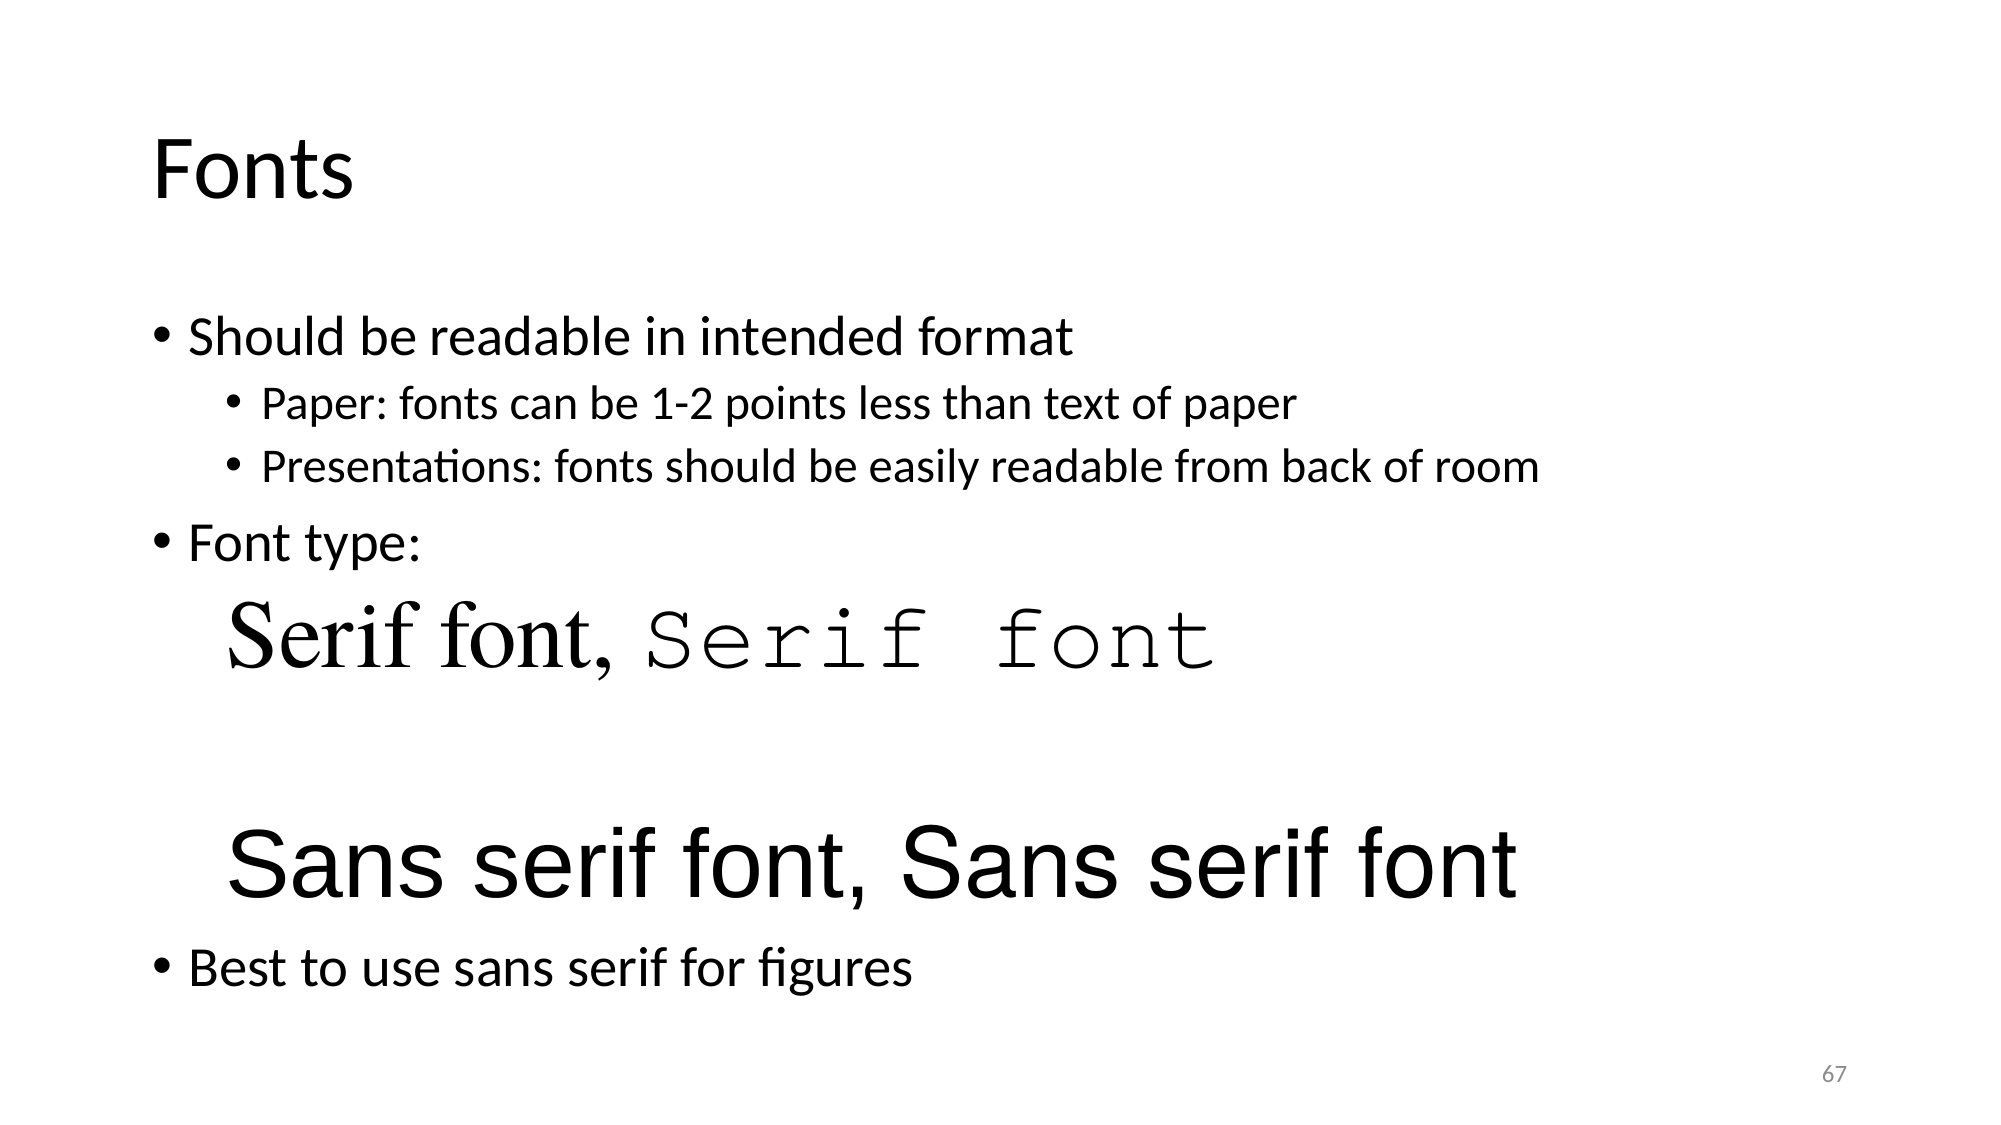

# Fonts
Should be readable in intended format
Paper: fonts can be 1-2 points less than text of paper
Presentations: fonts should be easily readable from back of room
Font type:
Serif font, Serif font

Sans serif font, Sans serif font
Best to use sans serif for figures
67